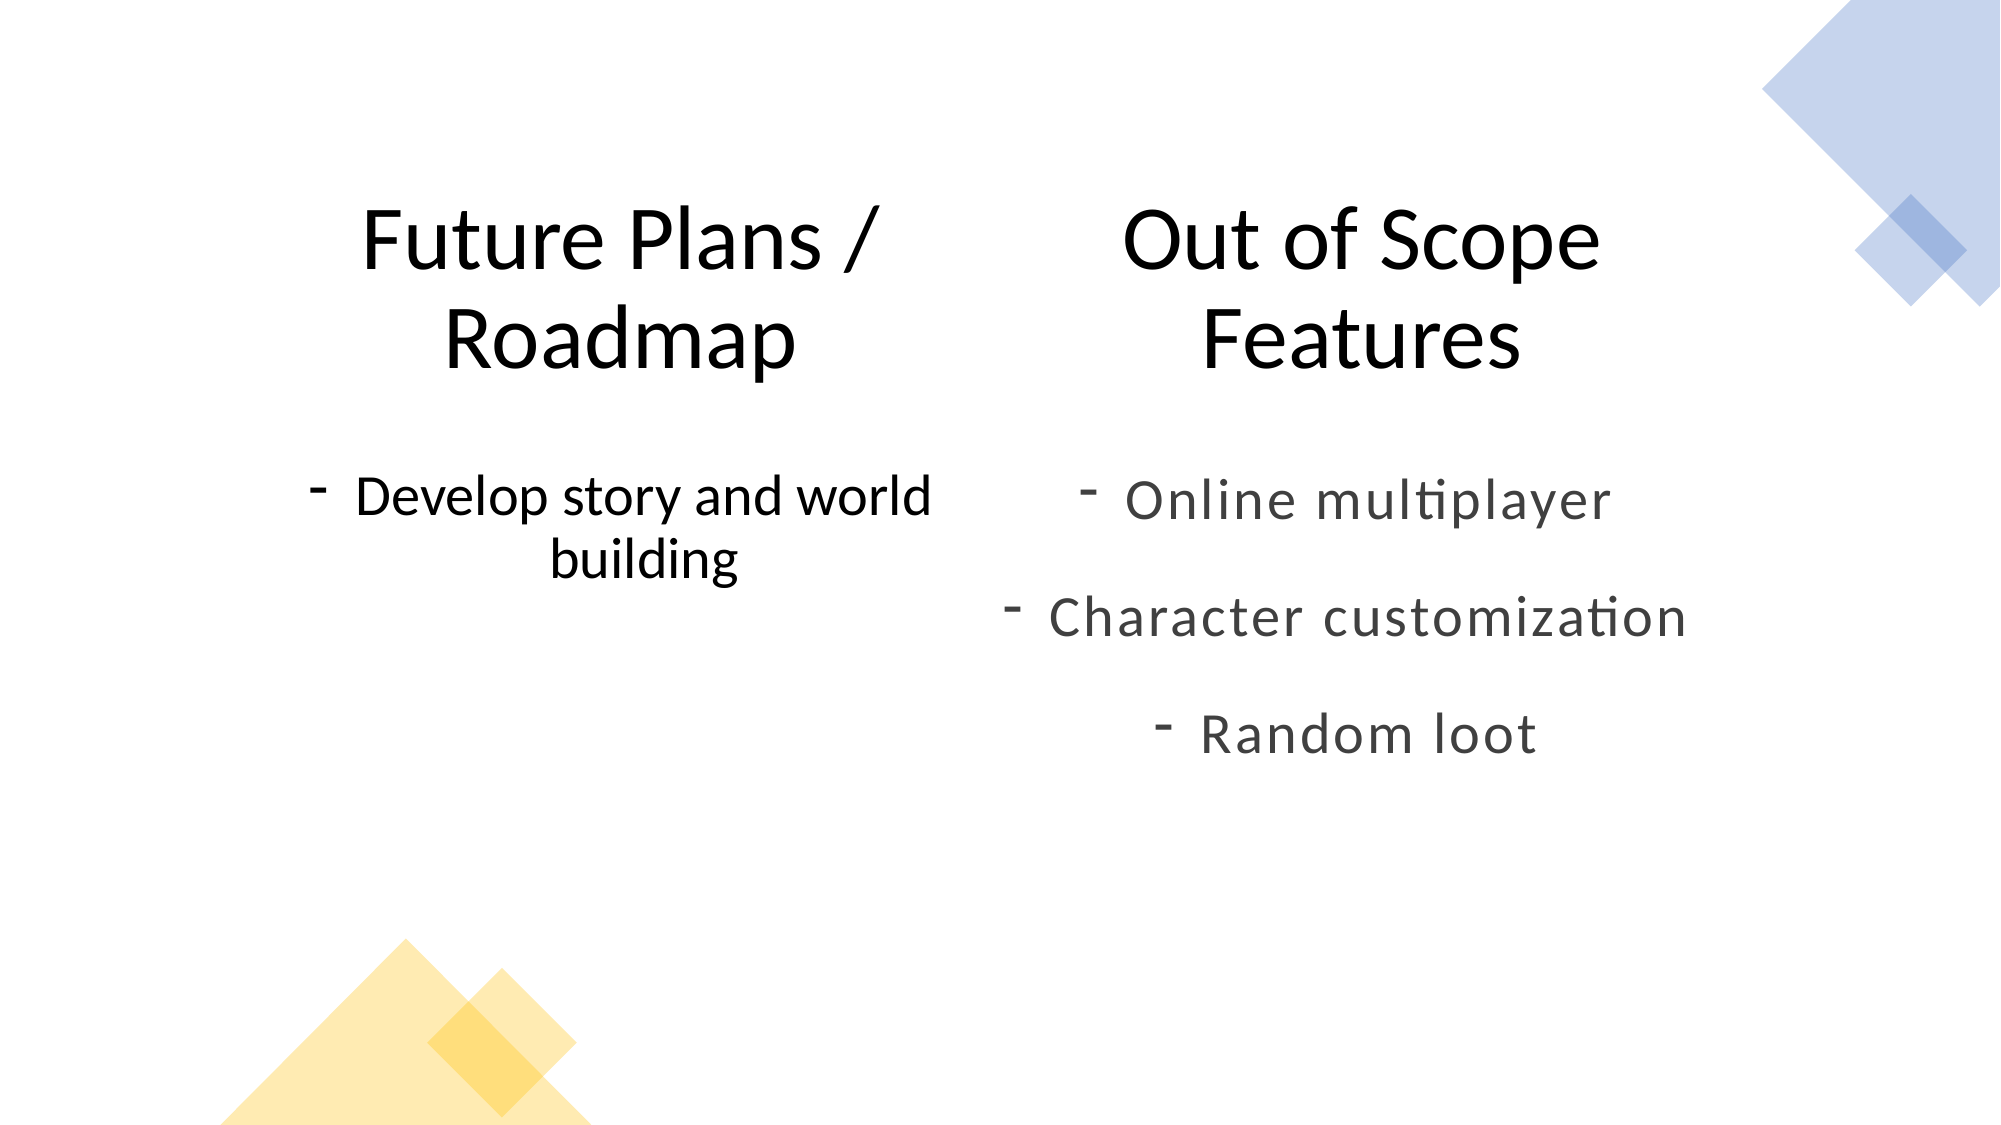

# Future Plans / Roadmap
Out of Scope Features

Develop story and world building
Online multiplayer
Character customization
Random loot